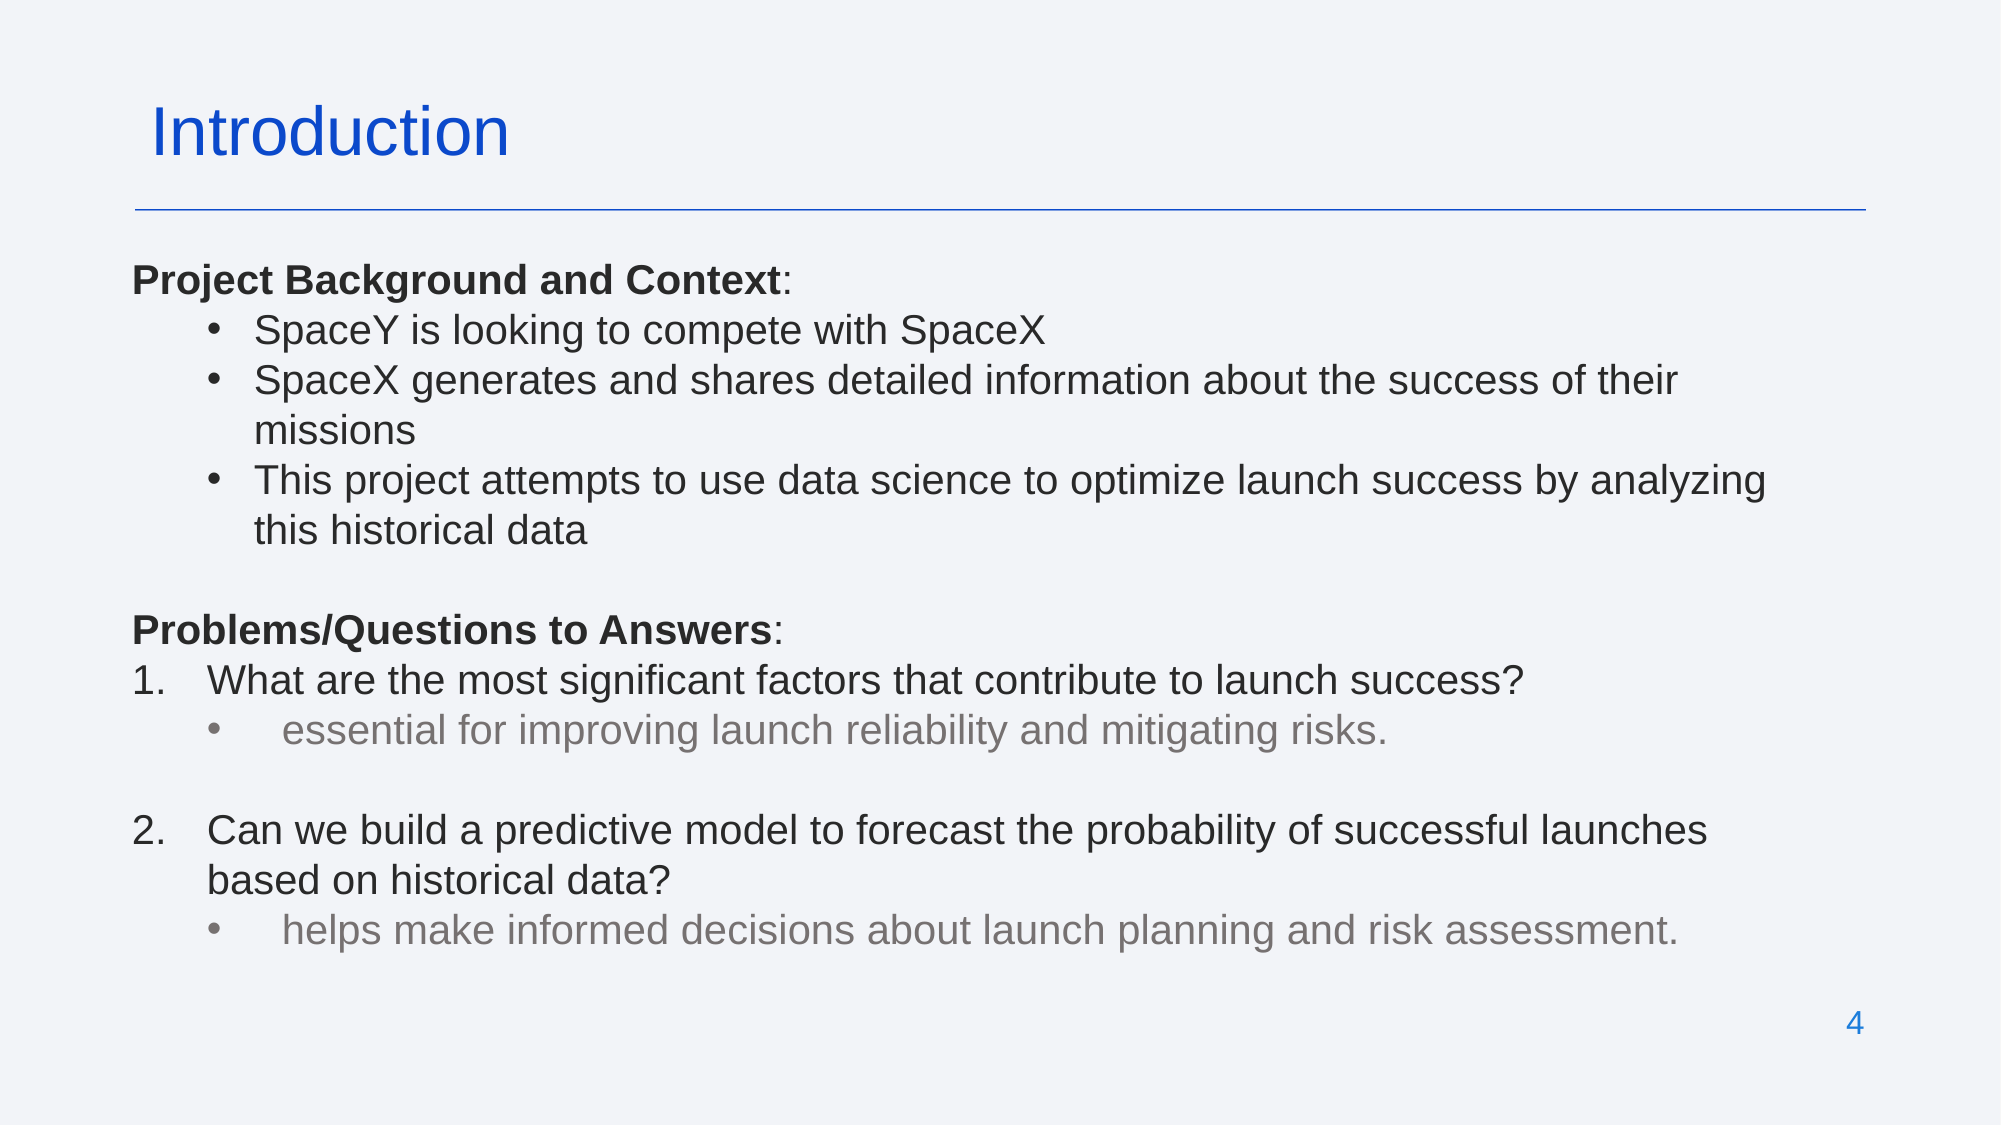

Introduction
Project Background and Context:
SpaceY is looking to compete with SpaceX
SpaceX generates and shares detailed information about the success of their missions
This project attempts to use data science to optimize launch success by analyzing this historical data

Problems/Questions to Answers:
What are the most significant factors that contribute to launch success?
essential for improving launch reliability and mitigating risks.

Can we build a predictive model to forecast the probability of successful launches based on historical data?
helps make informed decisions about launch planning and risk assessment.
4